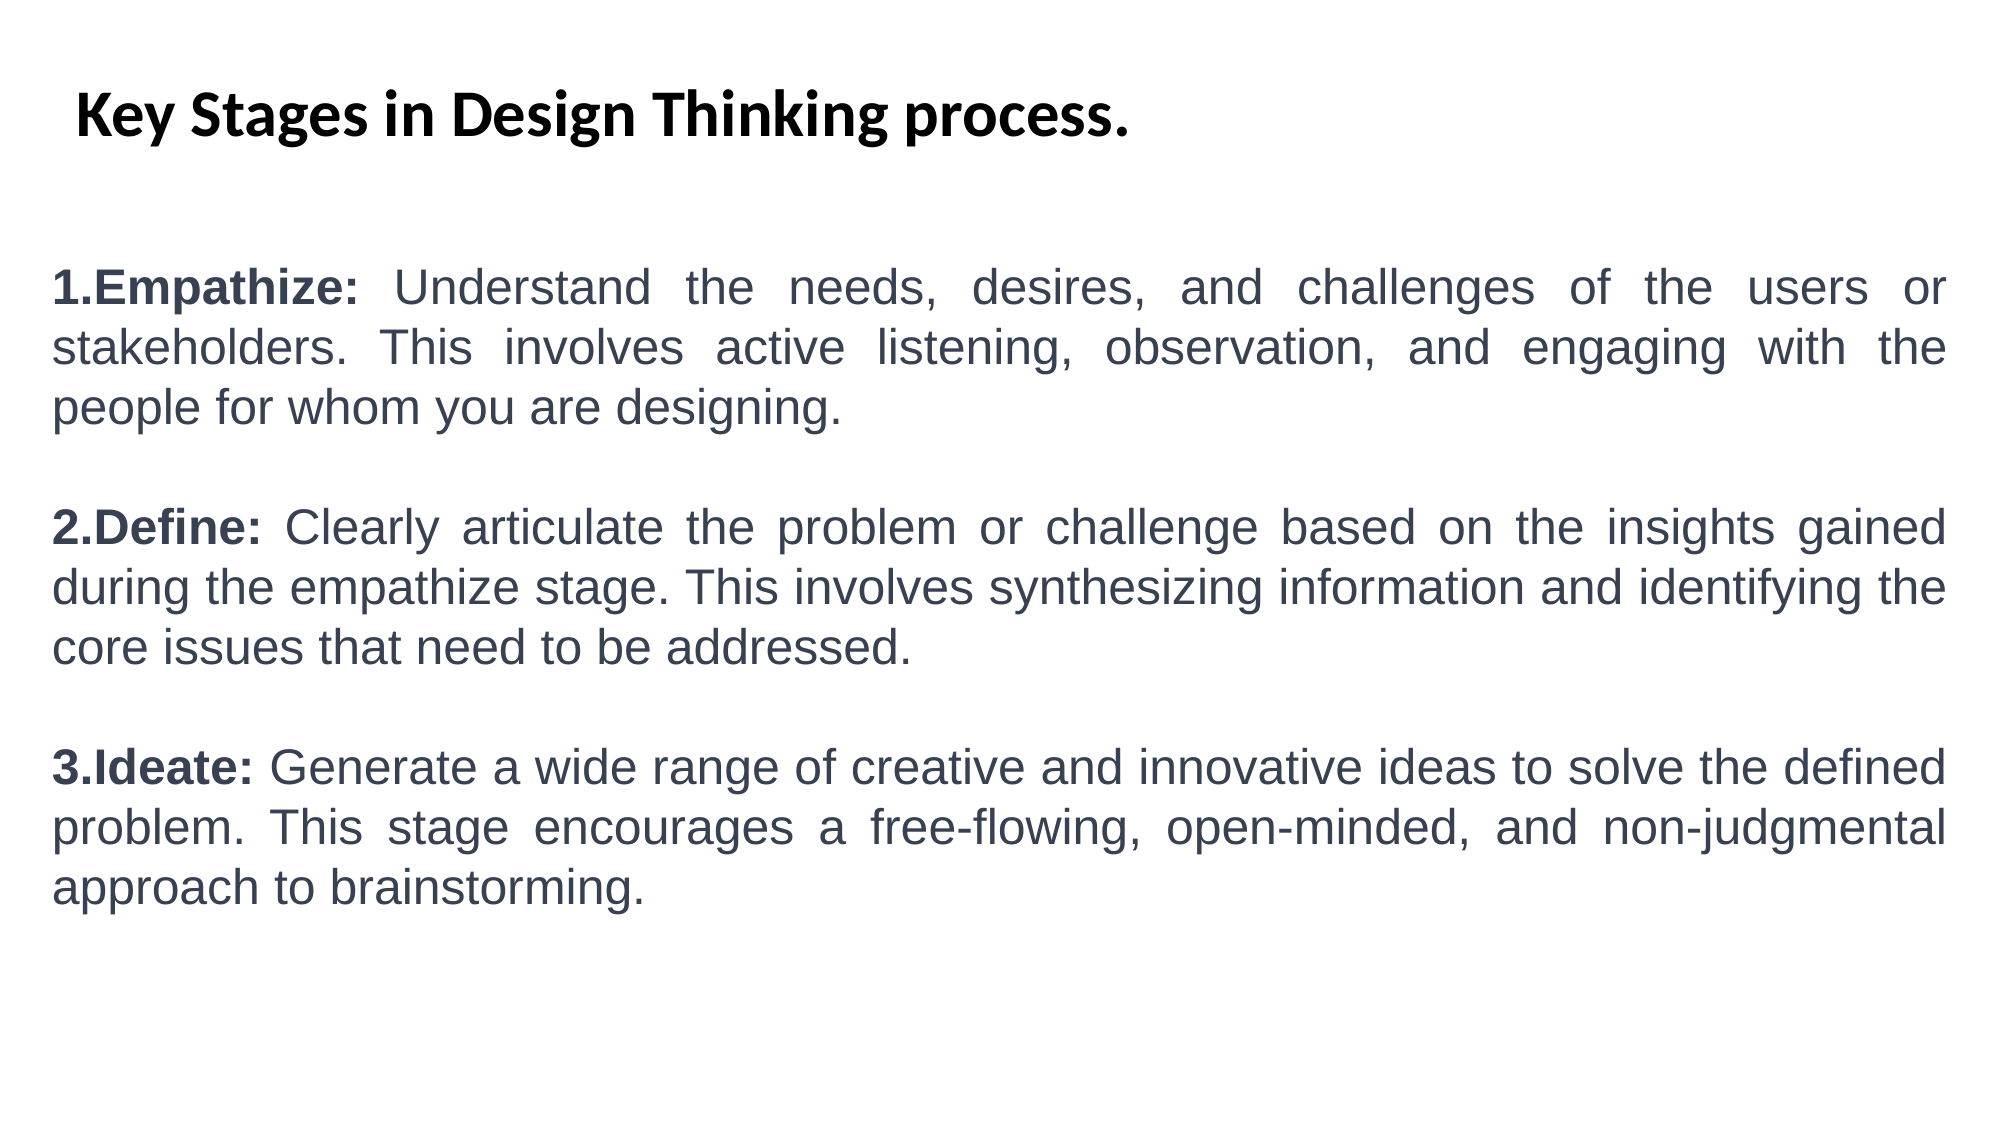

Key Stages in Design Thinking process.
Empathize: Understand the needs, desires, and challenges of the users or stakeholders. This involves active listening, observation, and engaging with the people for whom you are designing.

Define: Clearly articulate the problem or challenge based on the insights gained during the empathize stage. This involves synthesizing information and identifying the core issues that need to be addressed.

Ideate: Generate a wide range of creative and innovative ideas to solve the defined problem. This stage encourages a free-flowing, open-minded, and non-judgmental approach to brainstorming.